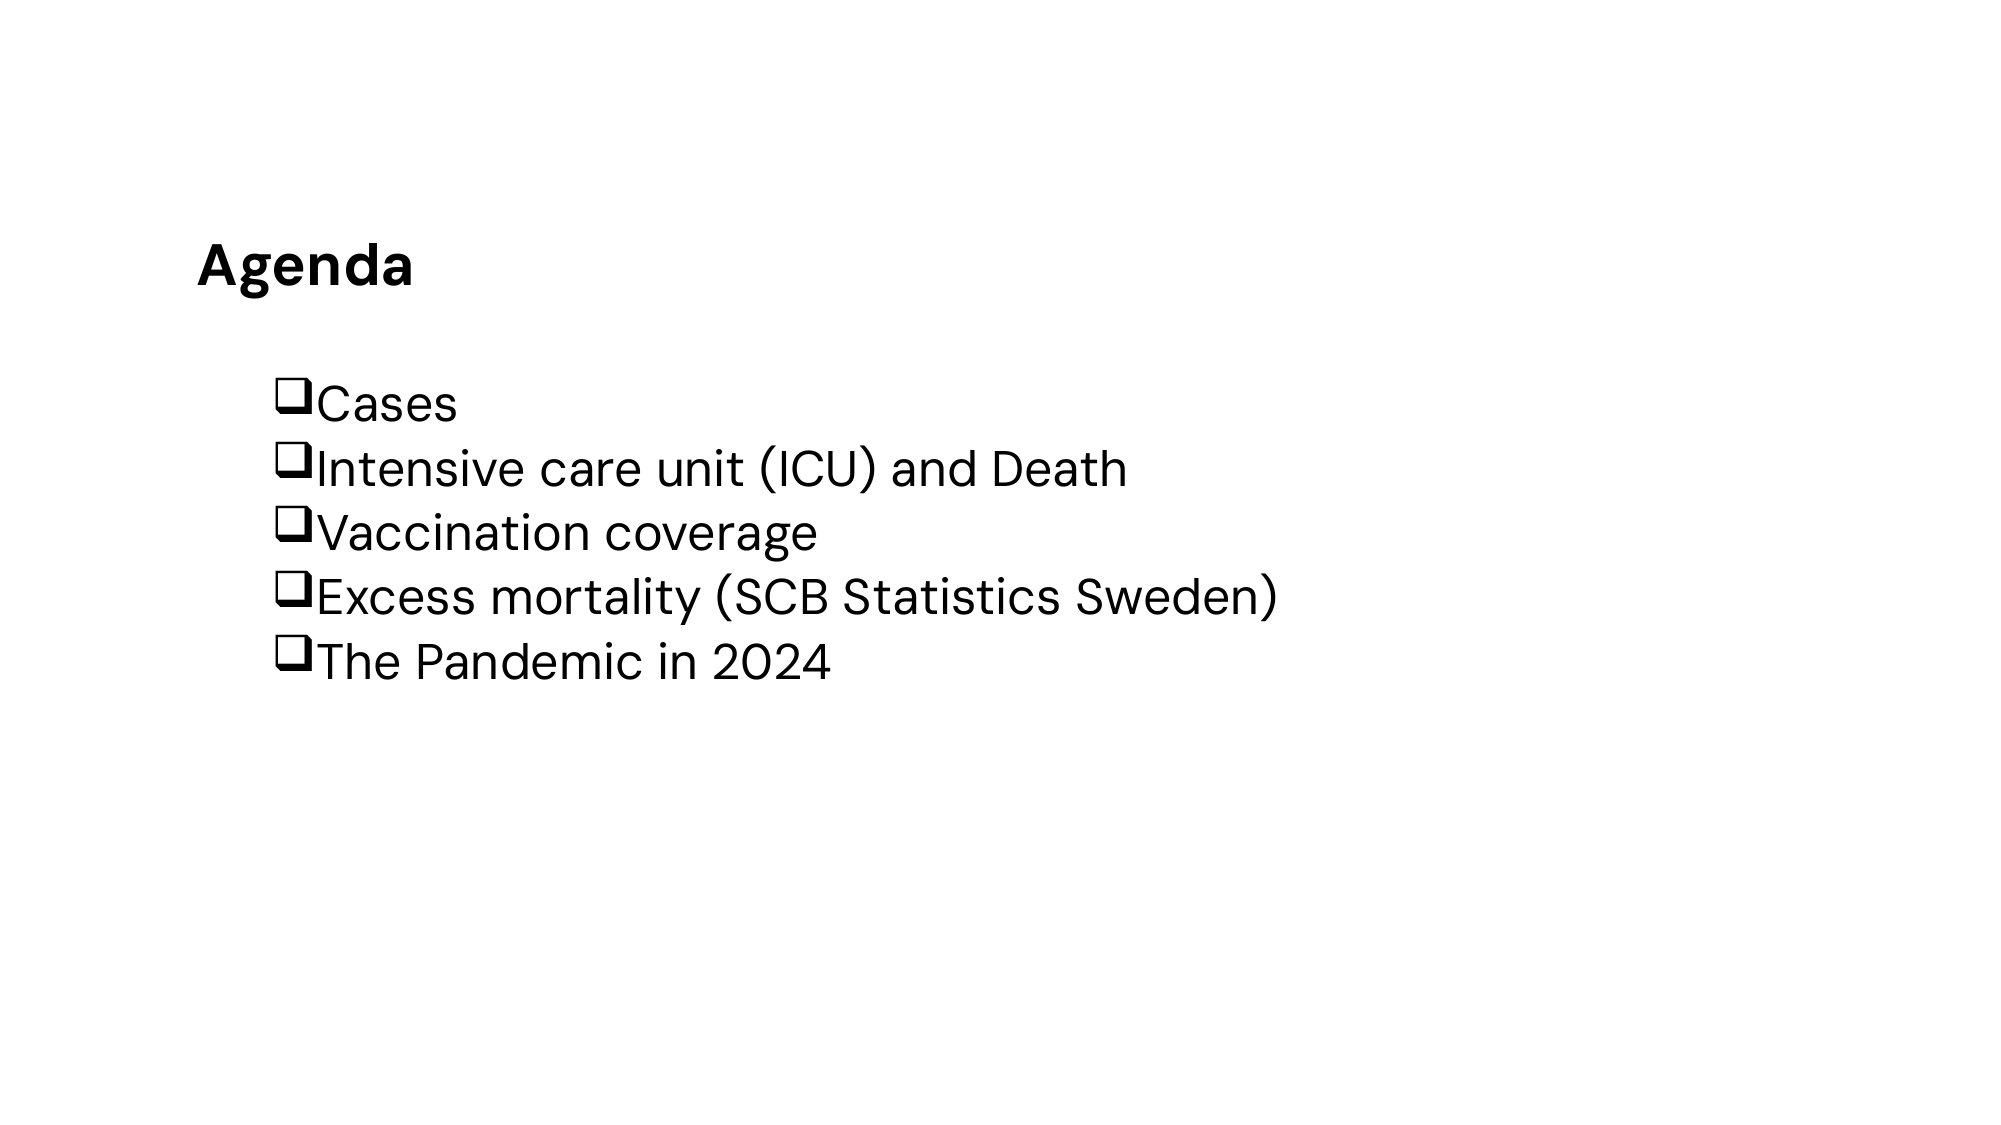

Agenda
Cases
Intensive care unit (ICU) and Death
Vaccination coverage
Excess mortality (SCB Statistics Sweden)
The Pandemic in 2024